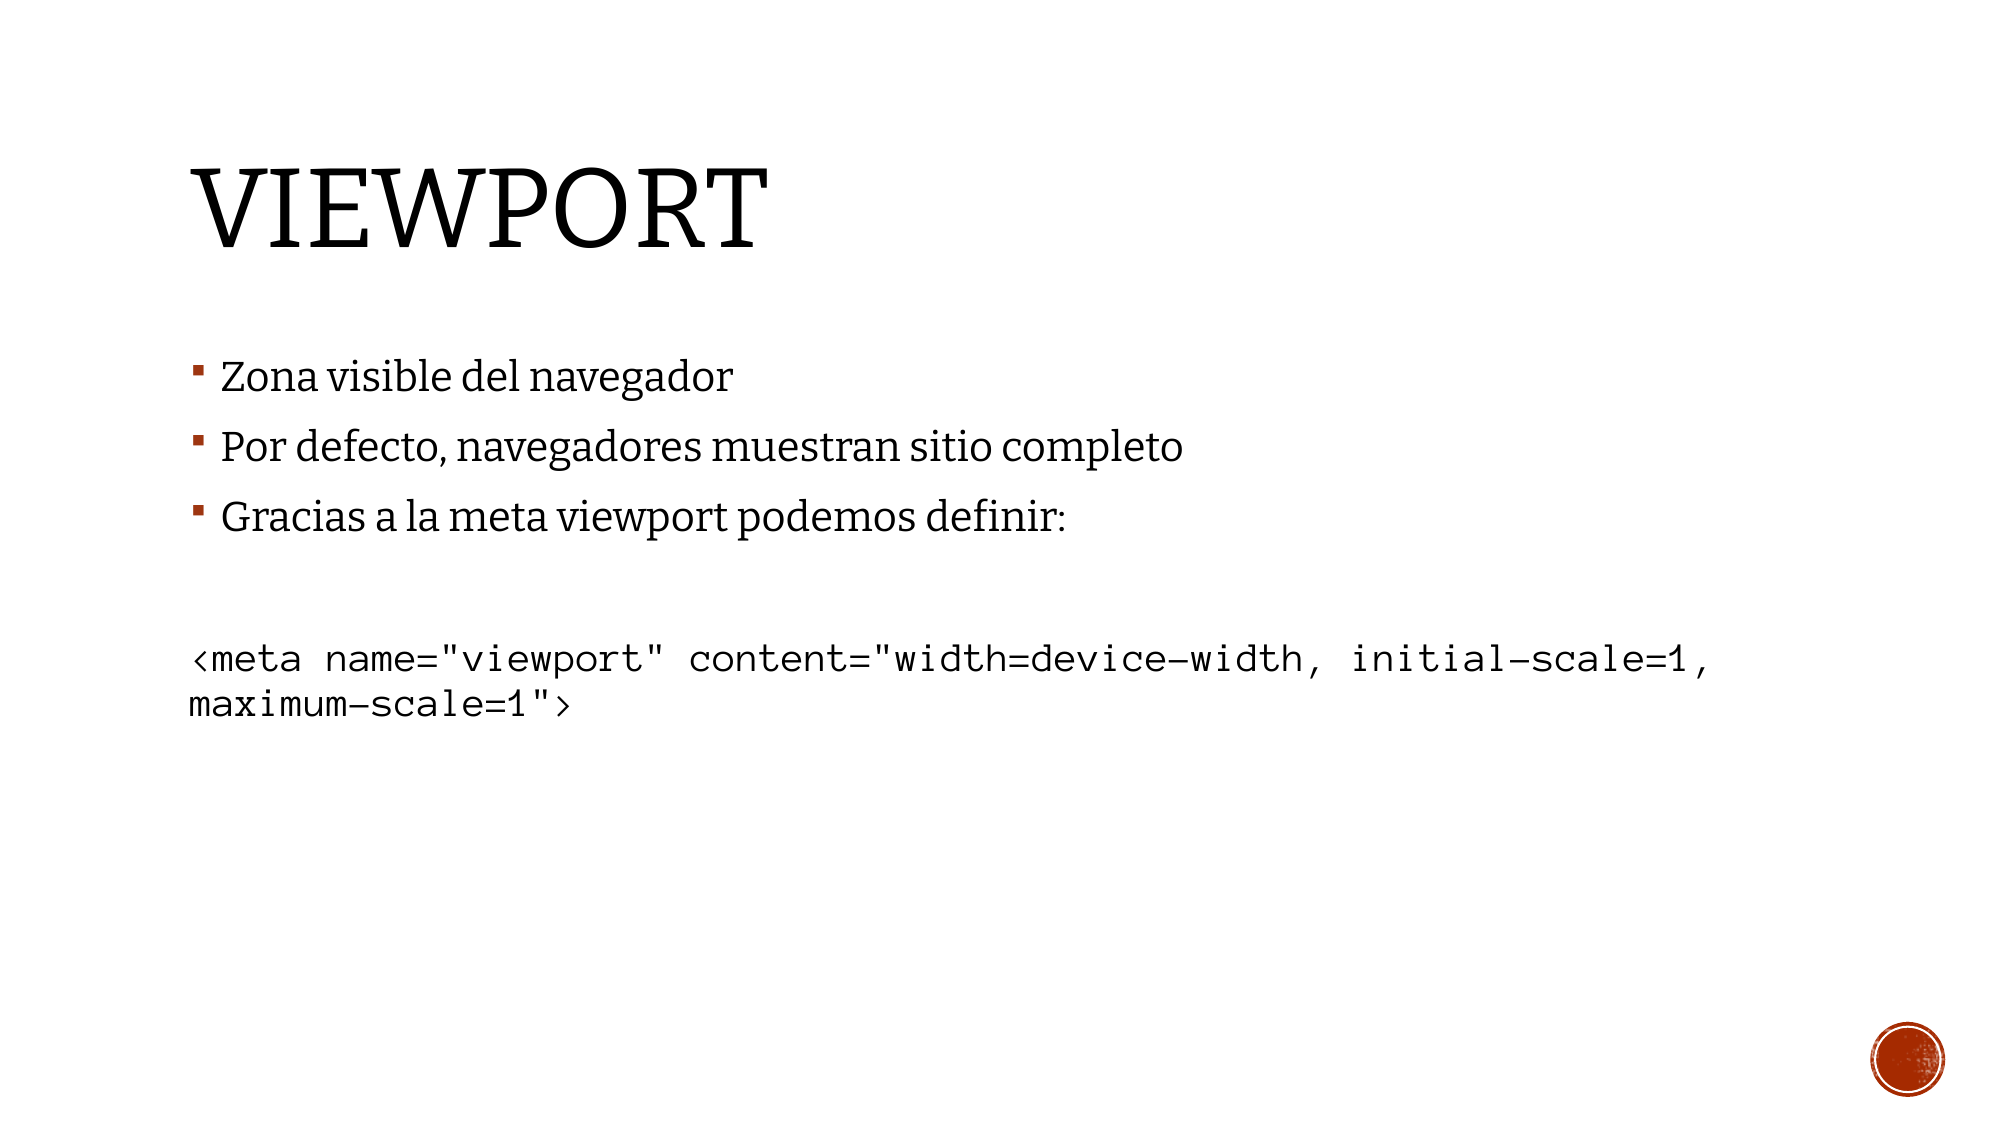

# Viewport
Zona visible del navegador
Por defecto, navegadores muestran sitio completo
Gracias a la meta viewport podemos definir:

<meta name="viewport" content="width=device-width, initial-scale=1, maximum-scale=1">